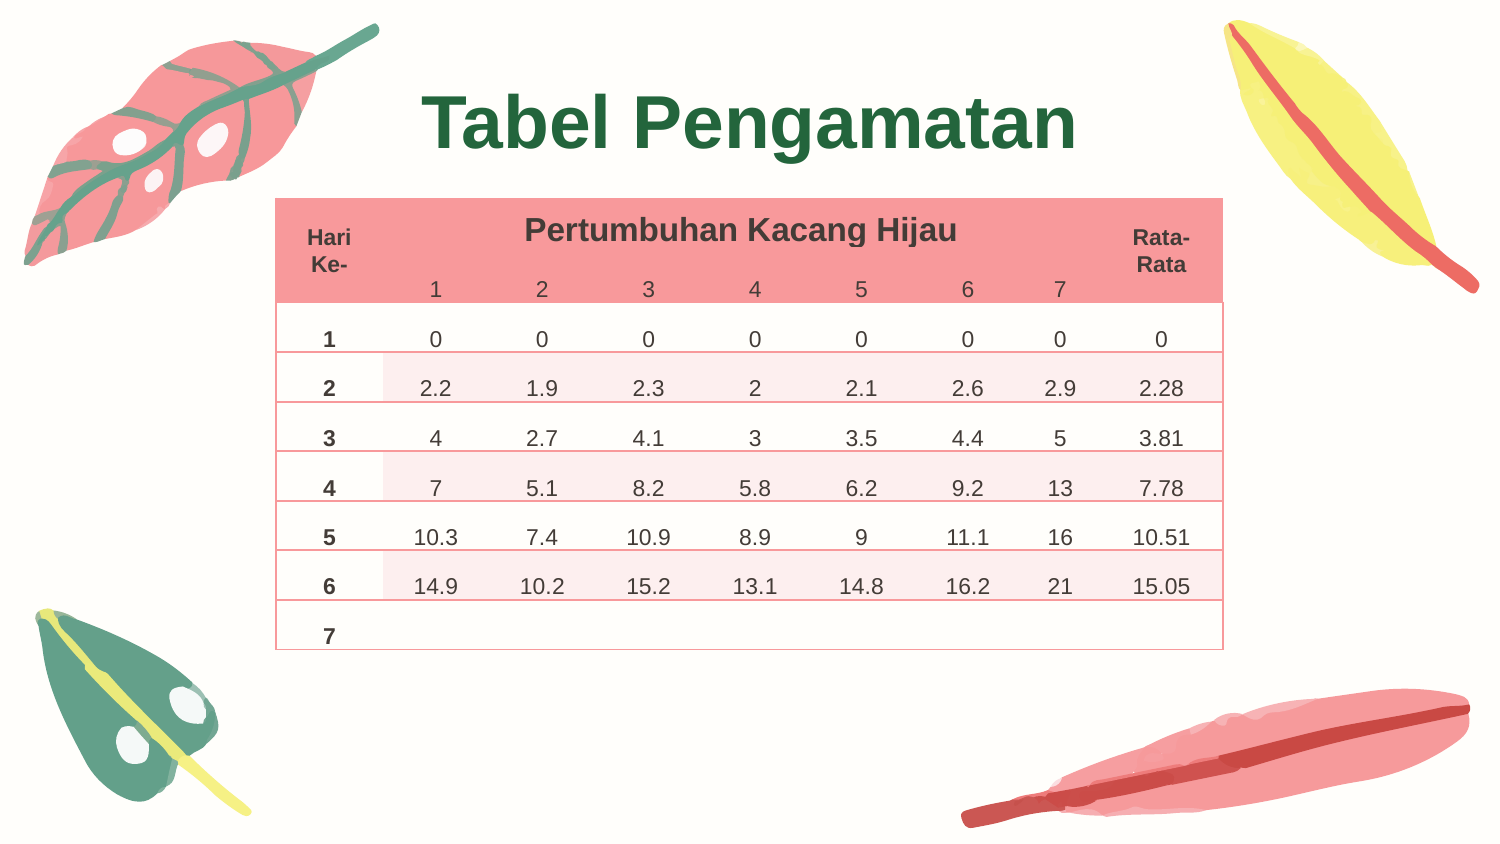

# Tabel Pengamatan
| Hari Ke- | Pertumbuhan Kacang Hijau |  |  |  |  |  |  | Rata-Rata |
| --- | --- | --- | --- | --- | --- | --- | --- | --- |
|  | 1 | 2 | 3 | 4 | 5 | 6 | 7 |  |
| 1 | 0 | 0 | 0 | 0 | 0 | 0 | 0 | 0 |
| 2 | 2.2 | 1.9 | 2.3 | 2 | 2.1 | 2.6 | 2.9 | 2.28 |
| 3 | 4 | 2.7 | 4.1 | 3 | 3.5 | 4.4 | 5 | 3.81 |
| 4 | 7 | 5.1 | 8.2 | 5.8 | 6.2 | 9.2 | 13 | 7.78 |
| 5 | 10.3 | 7.4 | 10.9 | 8.9 | 9 | 11.1 | 16 | 10.51 |
| 6 | 14.9 | 10.2 | 15.2 | 13.1 | 14.8 | 16.2 | 21 | 15.05 |
| 7 |  |  |  |  |  |  |  |  |